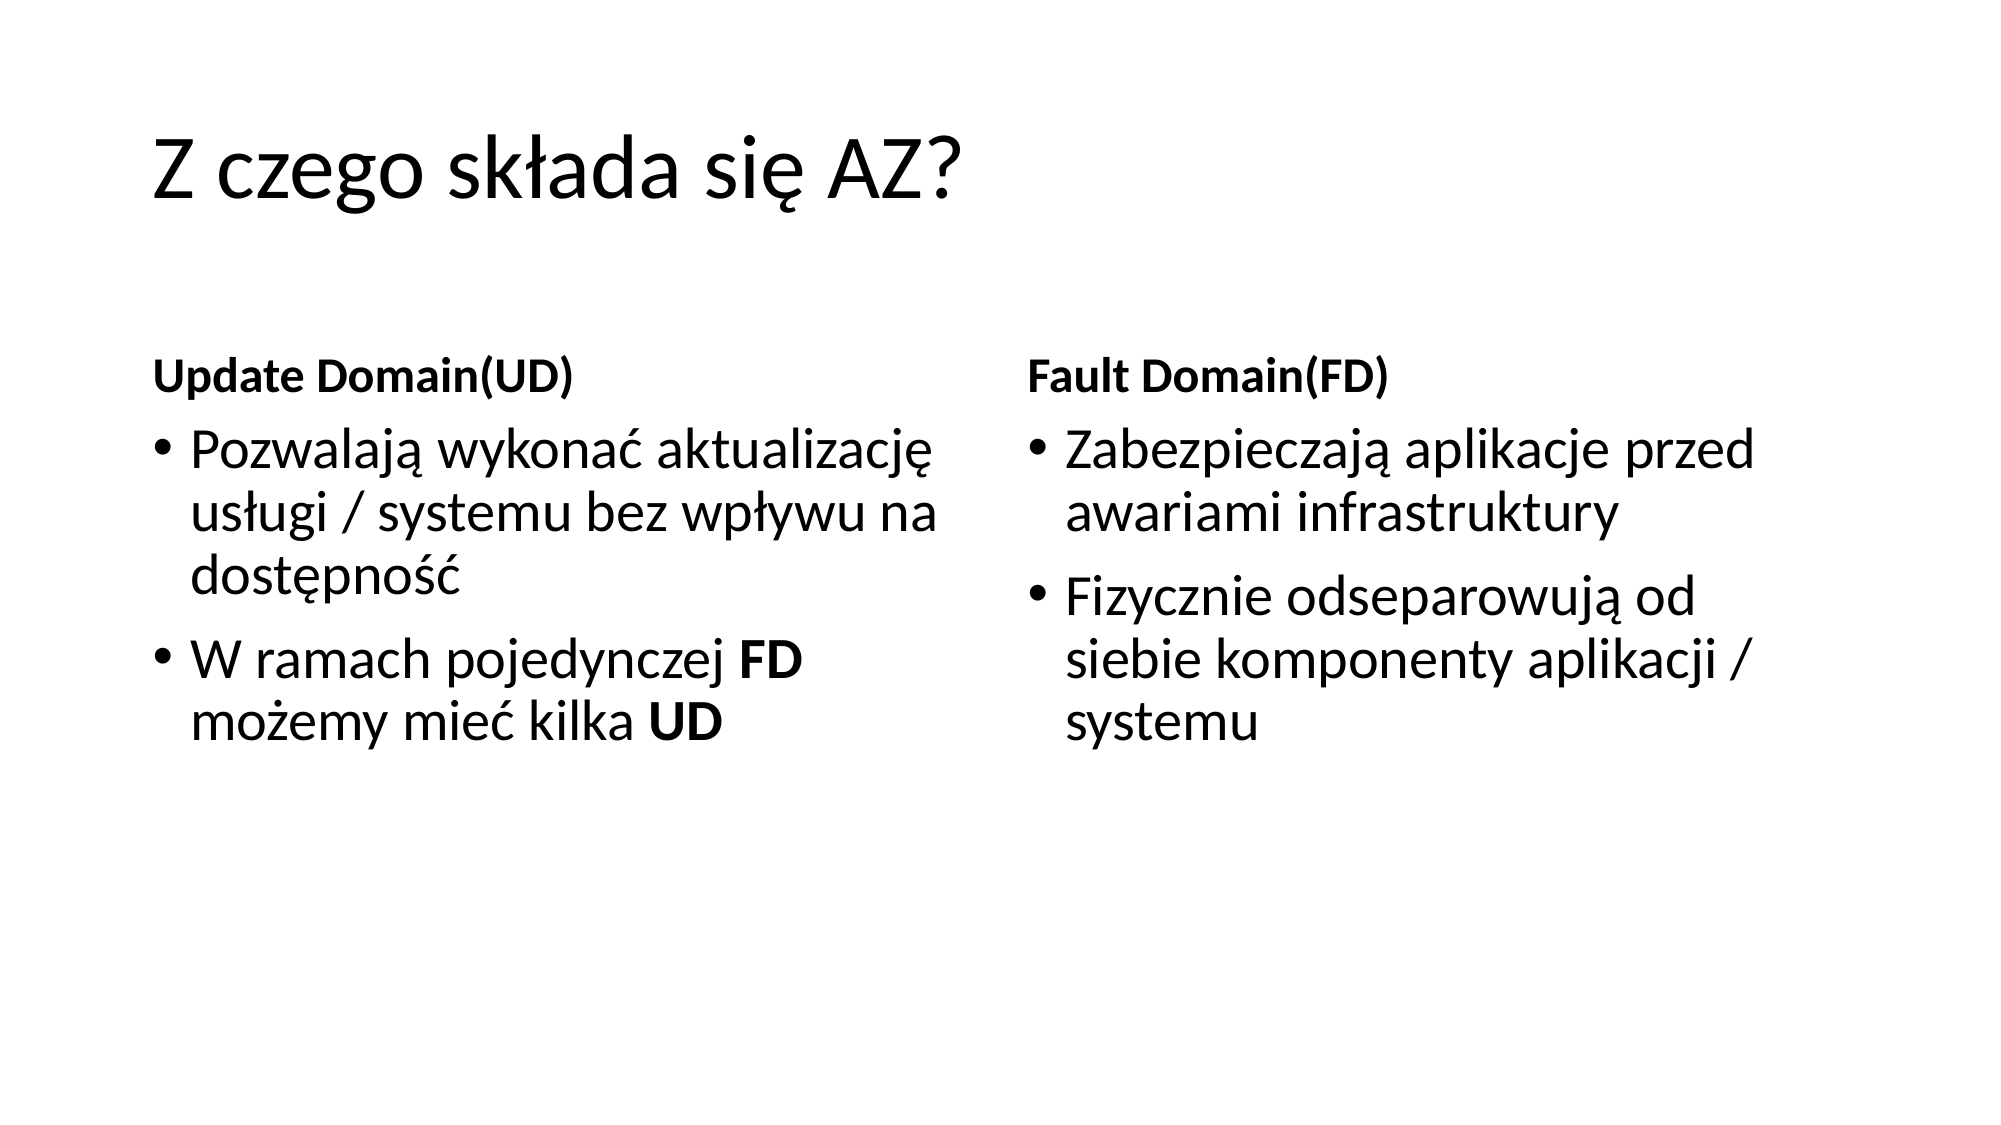

# Z czego składa się AZ?
Update Domain(UD)
Fault Domain(FD)
Pozwalają wykonać aktualizację usługi / systemu bez wpływu na dostępność
W ramach pojedynczej FD możemy mieć kilka UD
Zabezpieczają aplikacje przed awariami infrastruktury
Fizycznie odseparowują od siebie komponenty aplikacji / systemu